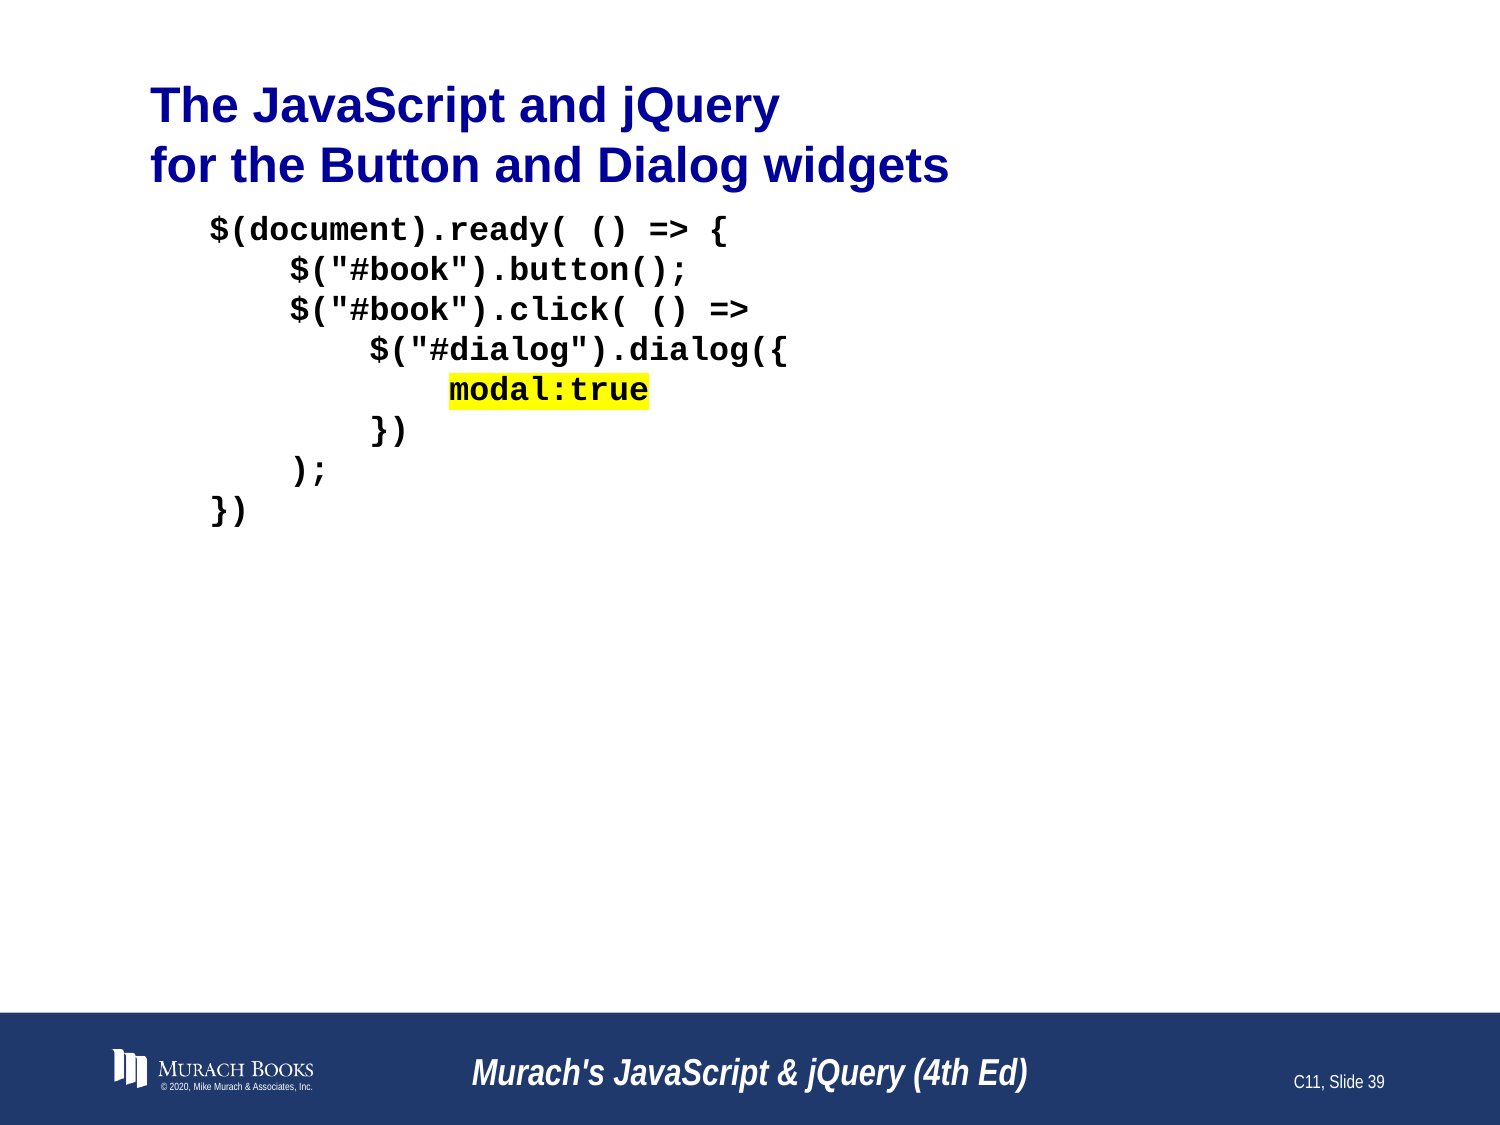

# The JavaScript and jQuery for the Button and Dialog widgets
$(document).ready( () => {
    $("#book").button();
    $("#book").click( () =>
        $("#dialog").dialog({
            modal:true
        })
    );
})

© 2020, Mike Murach & Associates, Inc.
Murach's JavaScript & jQuery (4th Ed)

C11, Slide 39